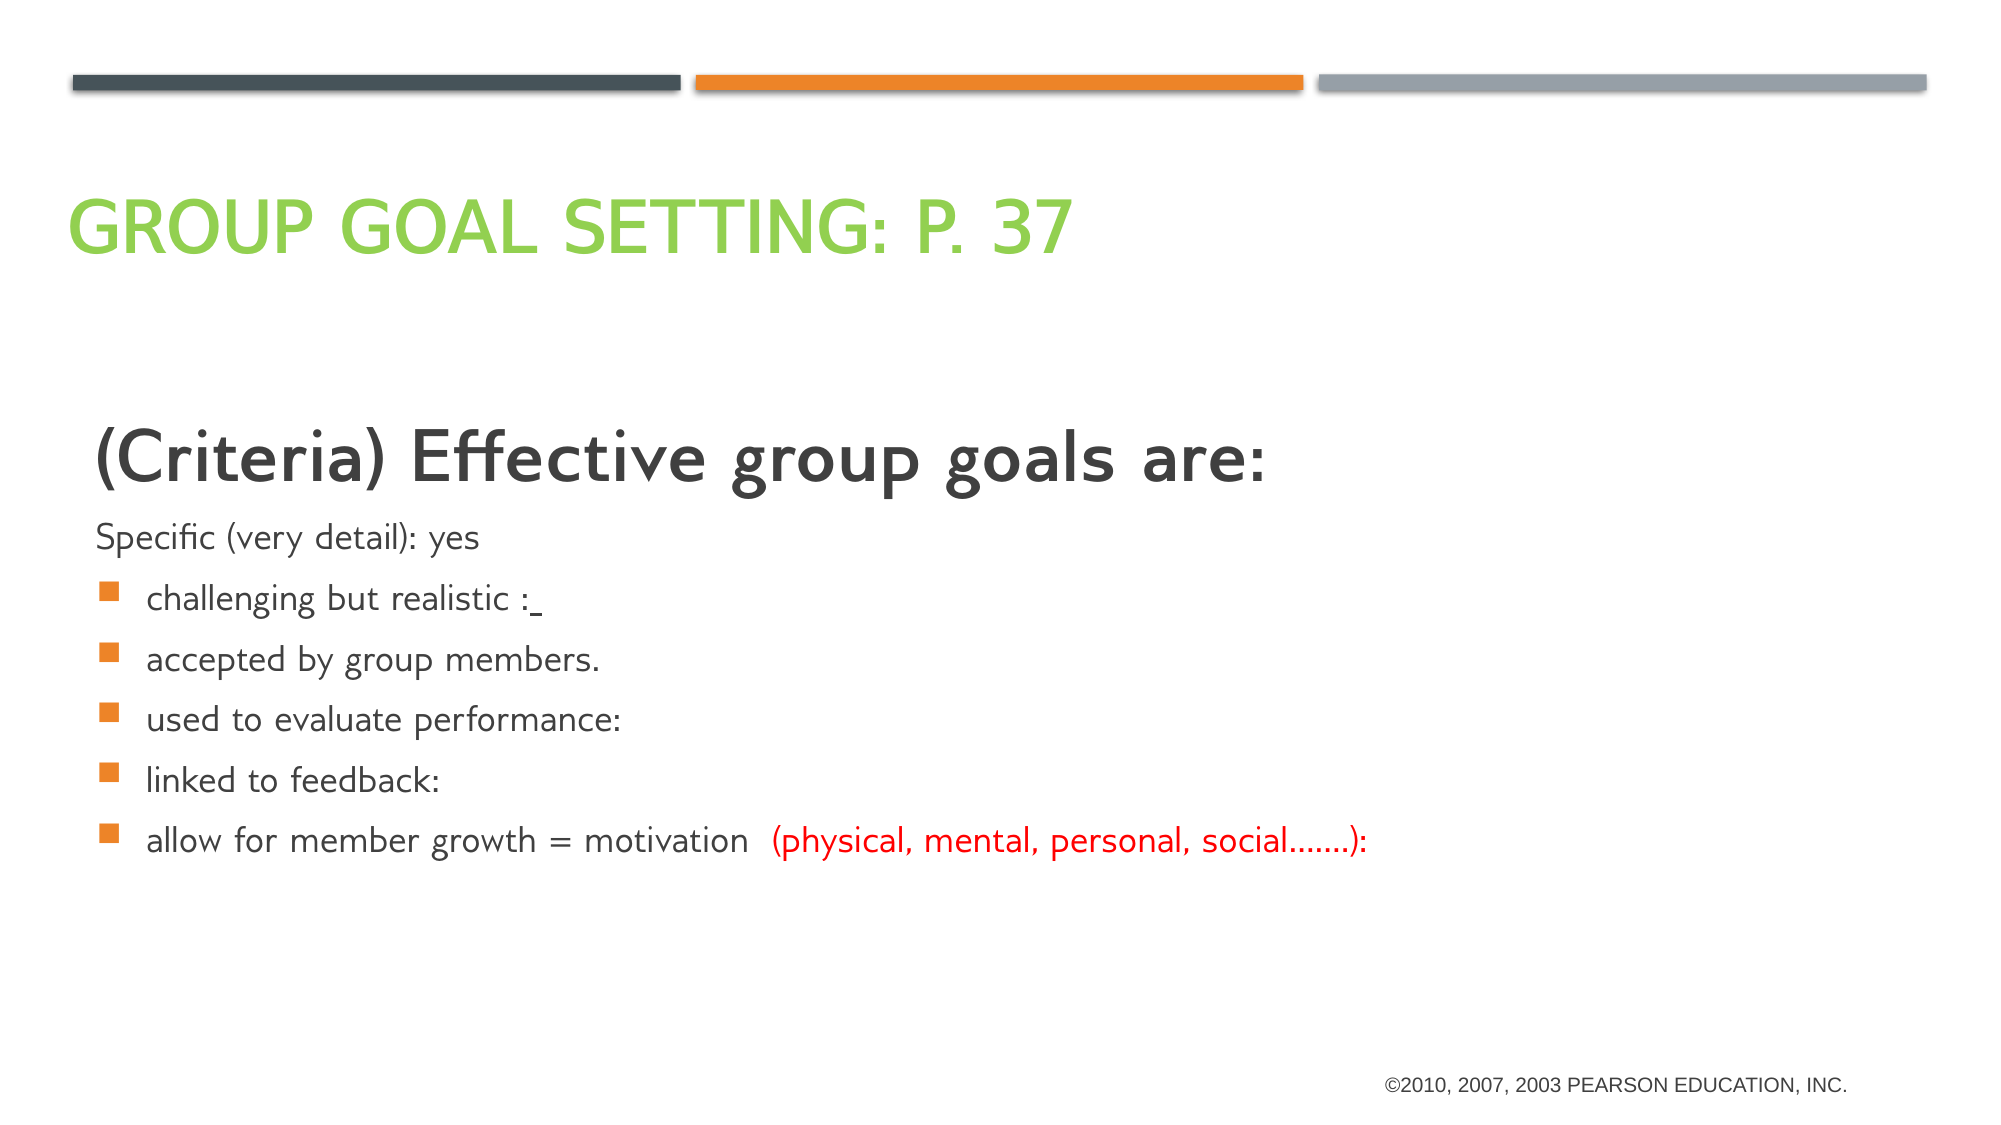

# Group Goal Setting: p. 37
(Criteria) Effective group goals are:
Specific (very detail): yes
challenging but realistic :
accepted by group members.
used to evaluate performance:
linked to feedback:
allow for member growth = motivation  (physical, mental, personal, social…....):
©2010, 2007, 2003 Pearson Education, Inc.